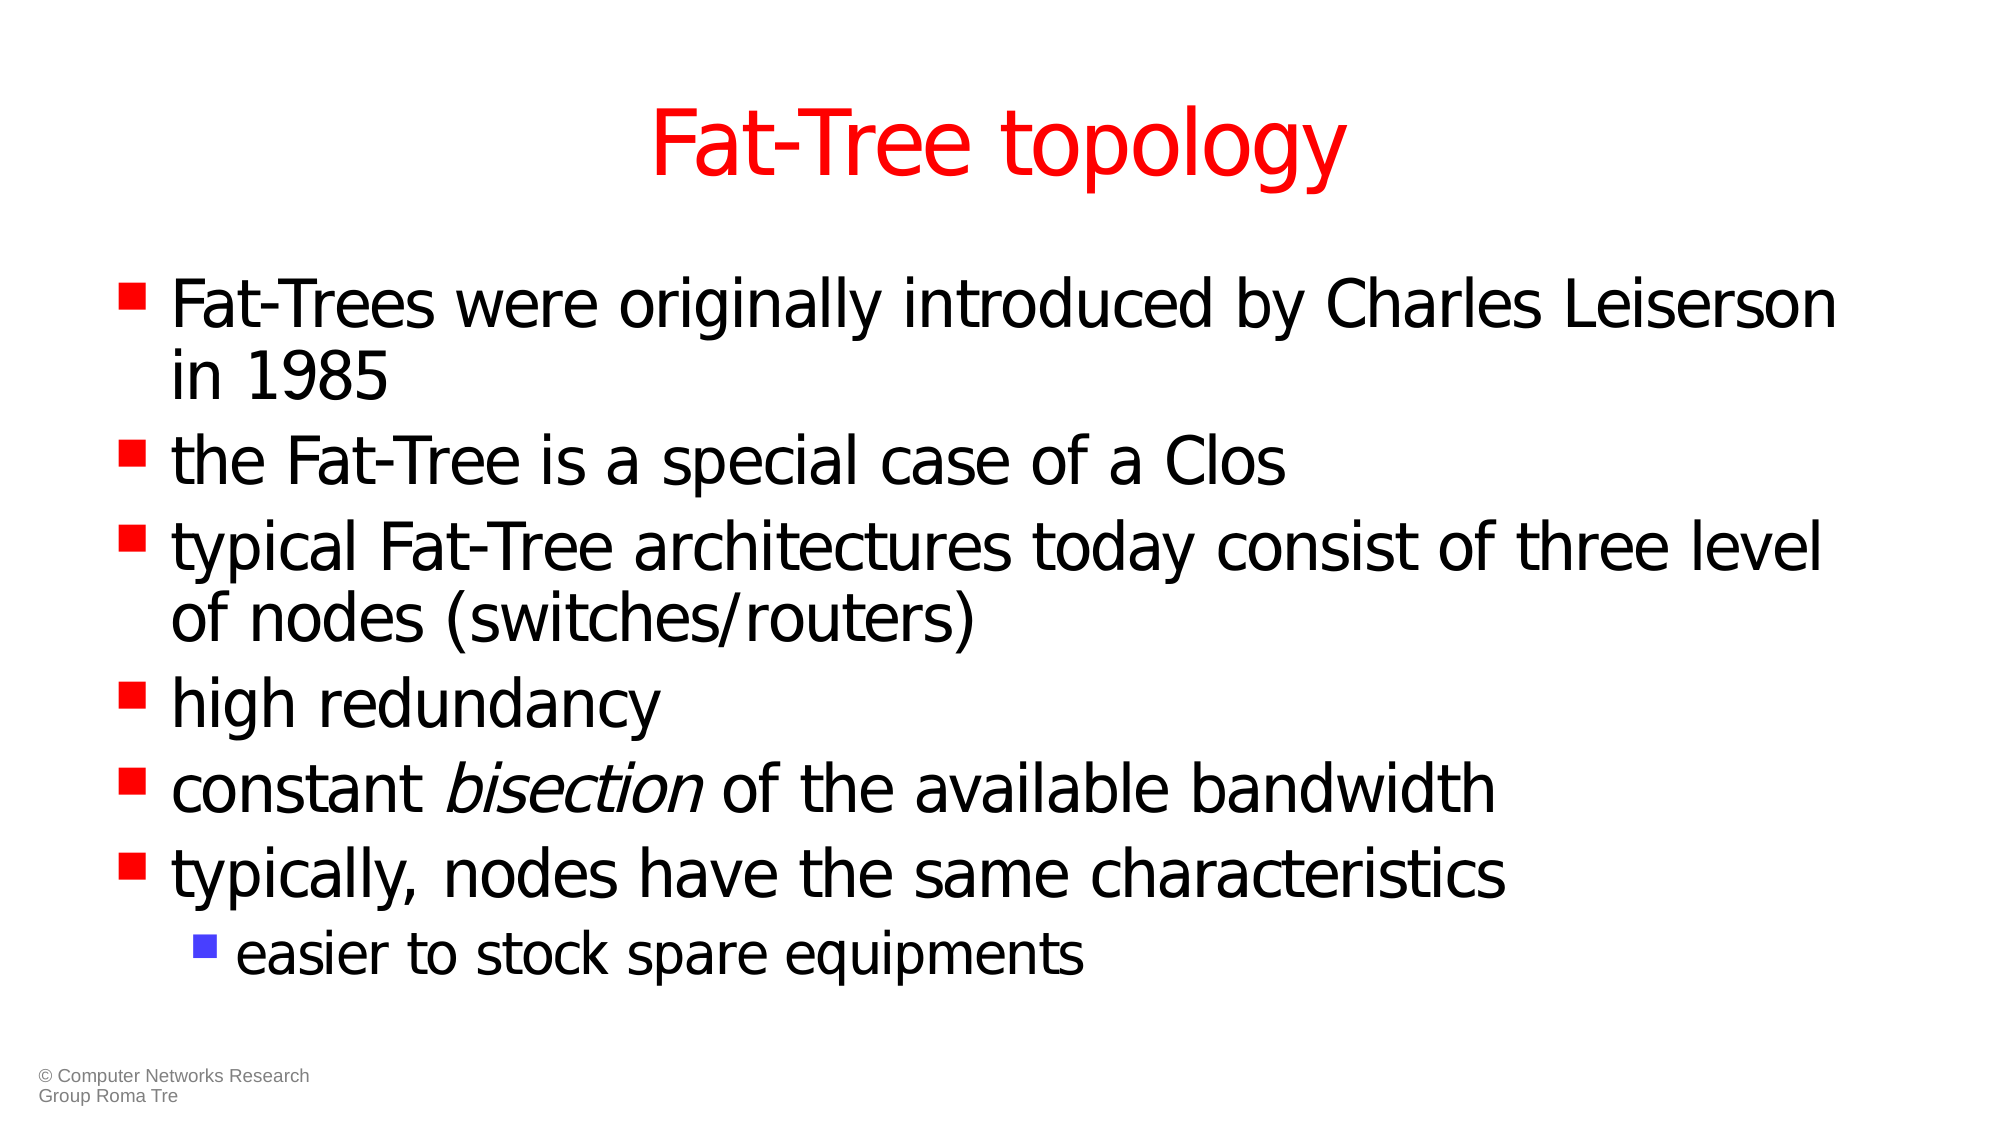

# Fat-Tree topology
Fat-Trees were originally introduced by Charles Leiserson in 1985
the Fat-Tree is a special case of a Clos
typical Fat-Tree architectures today consist of three level of nodes (switches/routers)
high redundancy
constant bisection of the available bandwidth
typically, nodes have the same characteristics
easier to stock spare equipments